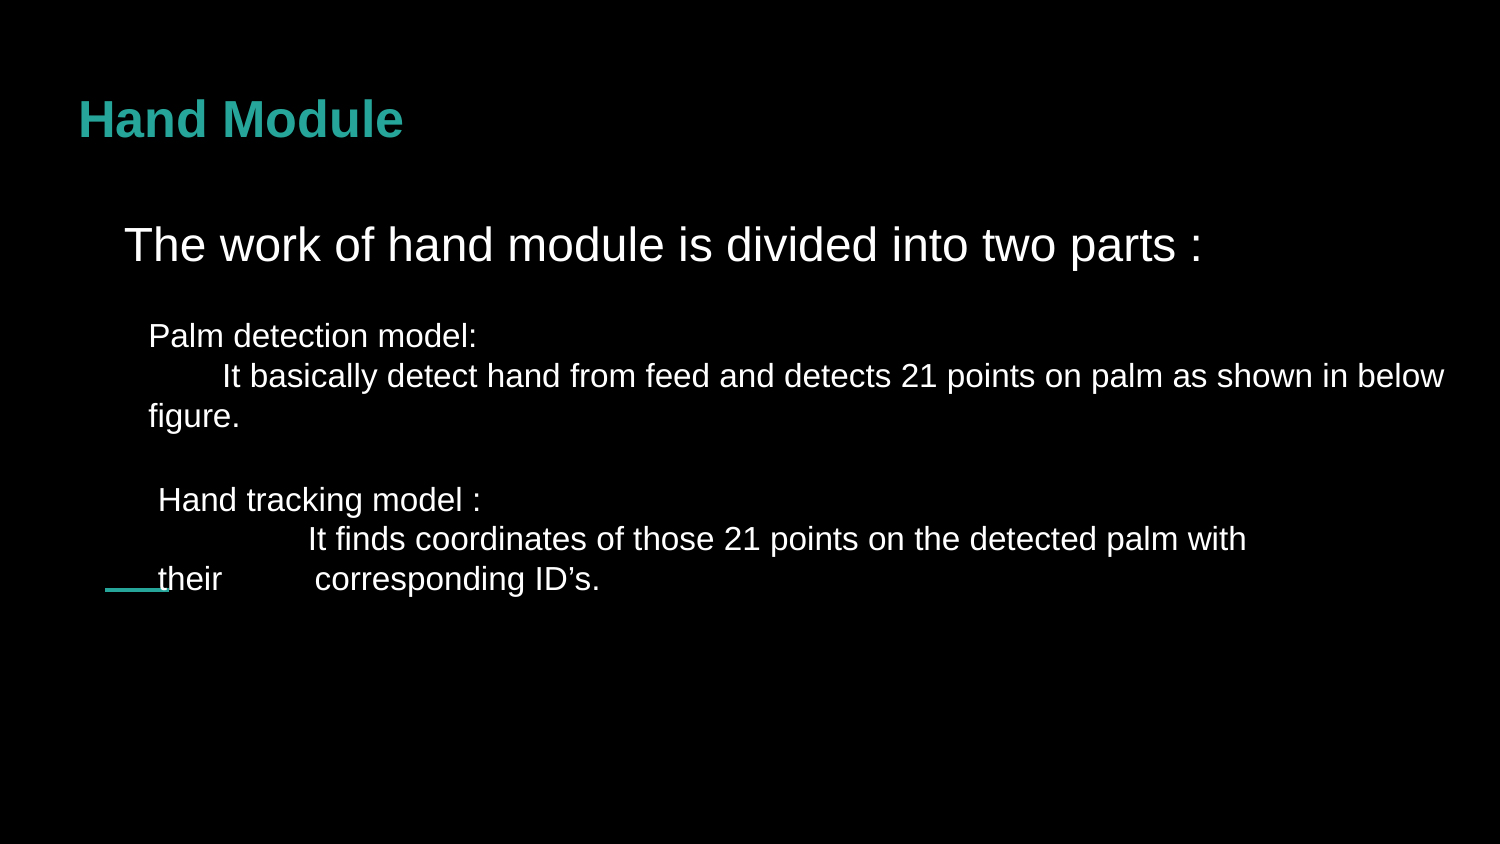

Hand Module
The work of hand module is divided into two parts :
Palm detection model:
        It basically detect hand from feed and detects 21 points on palm as shown in below    figure.
Hand tracking model :
	It finds coordinates of those 21 points on the detected palm with their          corresponding ID’s.